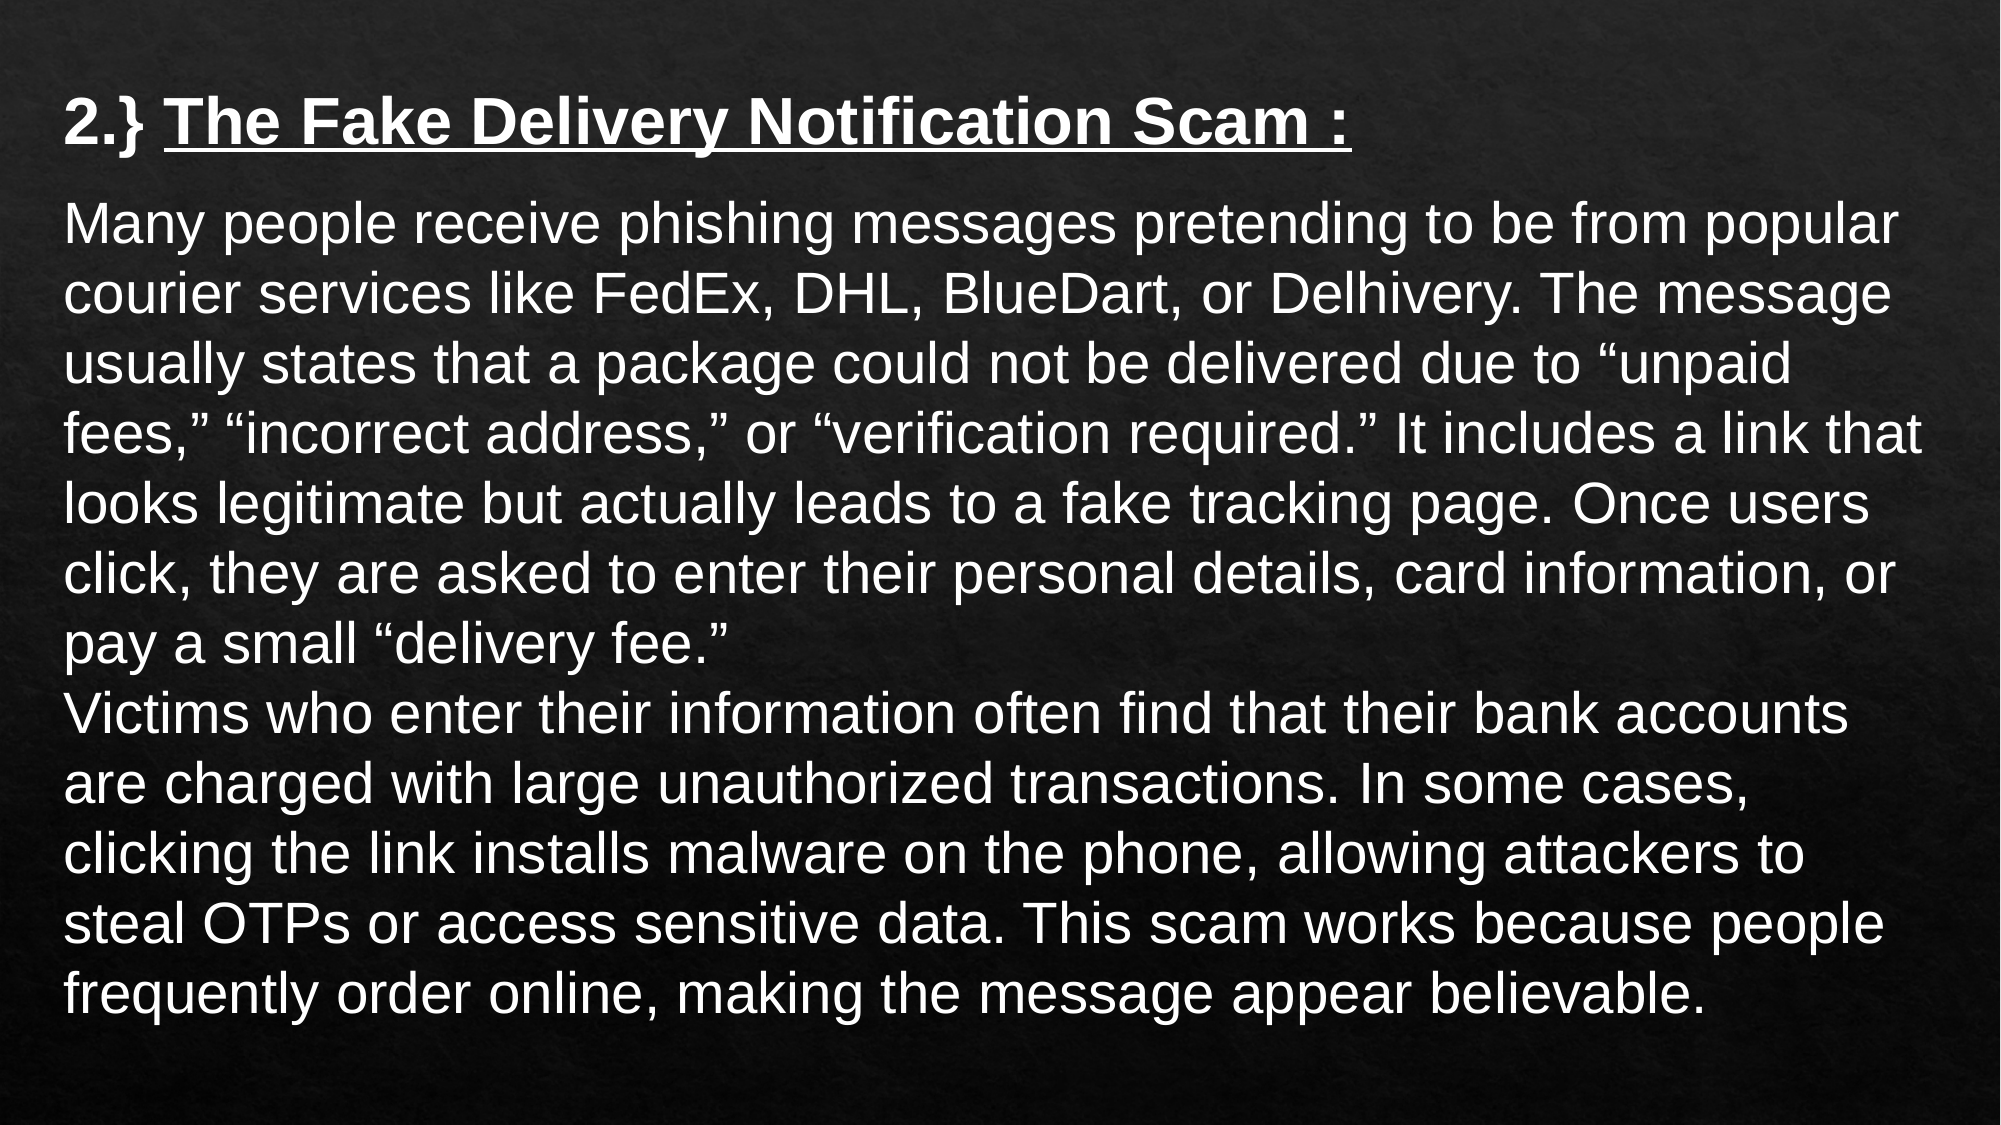

2.} The Fake Delivery Notification Scam :

Many people receive phishing messages pretending to be from popular courier services like FedEx, DHL, BlueDart, or Delhivery. The message usually states that a package could not be delivered due to “unpaid fees,” “incorrect address,” or “verification required.” It includes a link that looks legitimate but actually leads to a fake tracking page. Once users click, they are asked to enter their personal details, card information, or pay a small “delivery fee.”
Victims who enter their information often find that their bank accounts are charged with large unauthorized transactions. In some cases, clicking the link installs malware on the phone, allowing attackers to steal OTPs or access sensitive data. This scam works because people frequently order online, making the message appear believable.